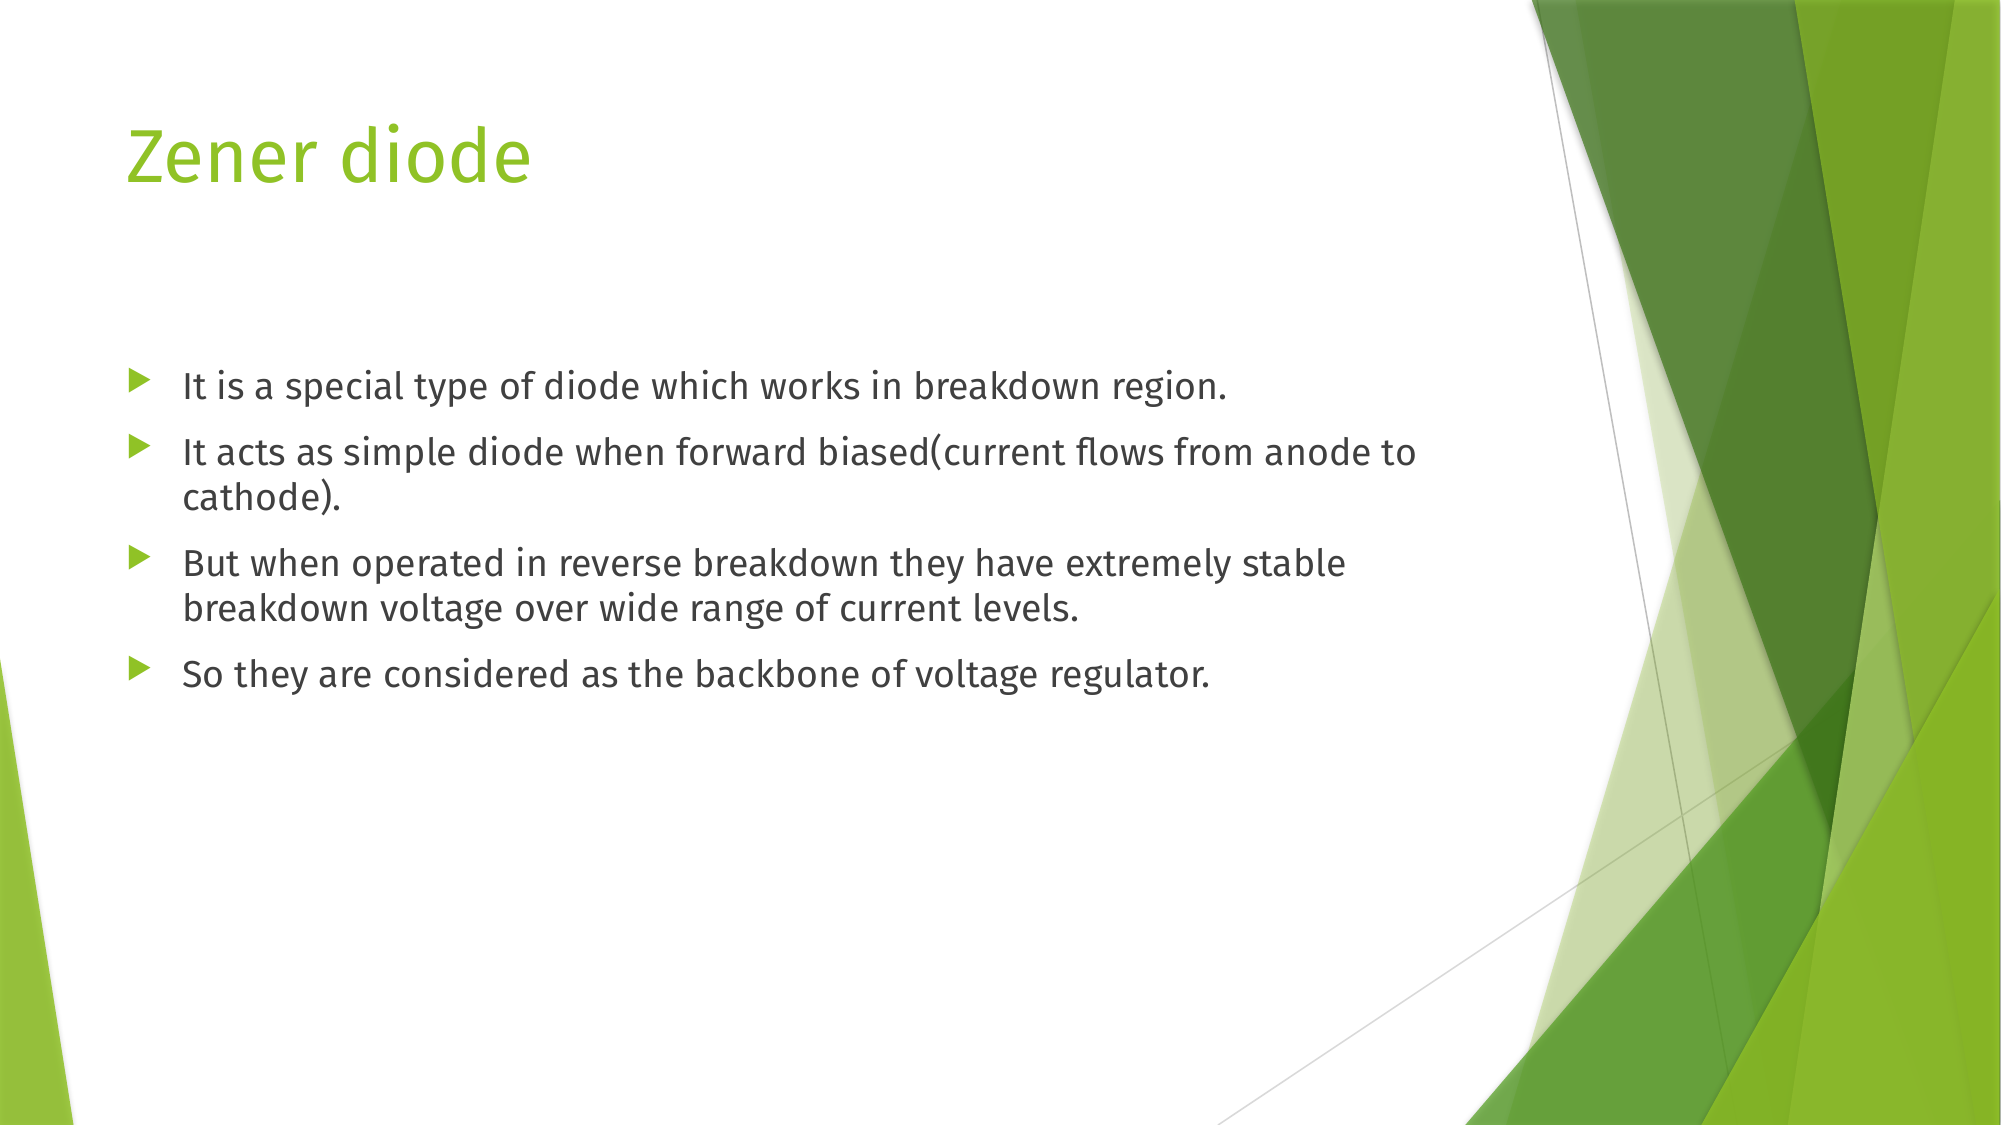

# Zener diode
It is a special type of diode which works in breakdown region.
It acts as simple diode when forward biased(current flows from anode to cathode).
But when operated in reverse breakdown they have extremely stable breakdown voltage over wide range of current levels.
So they are considered as the backbone of voltage regulator.